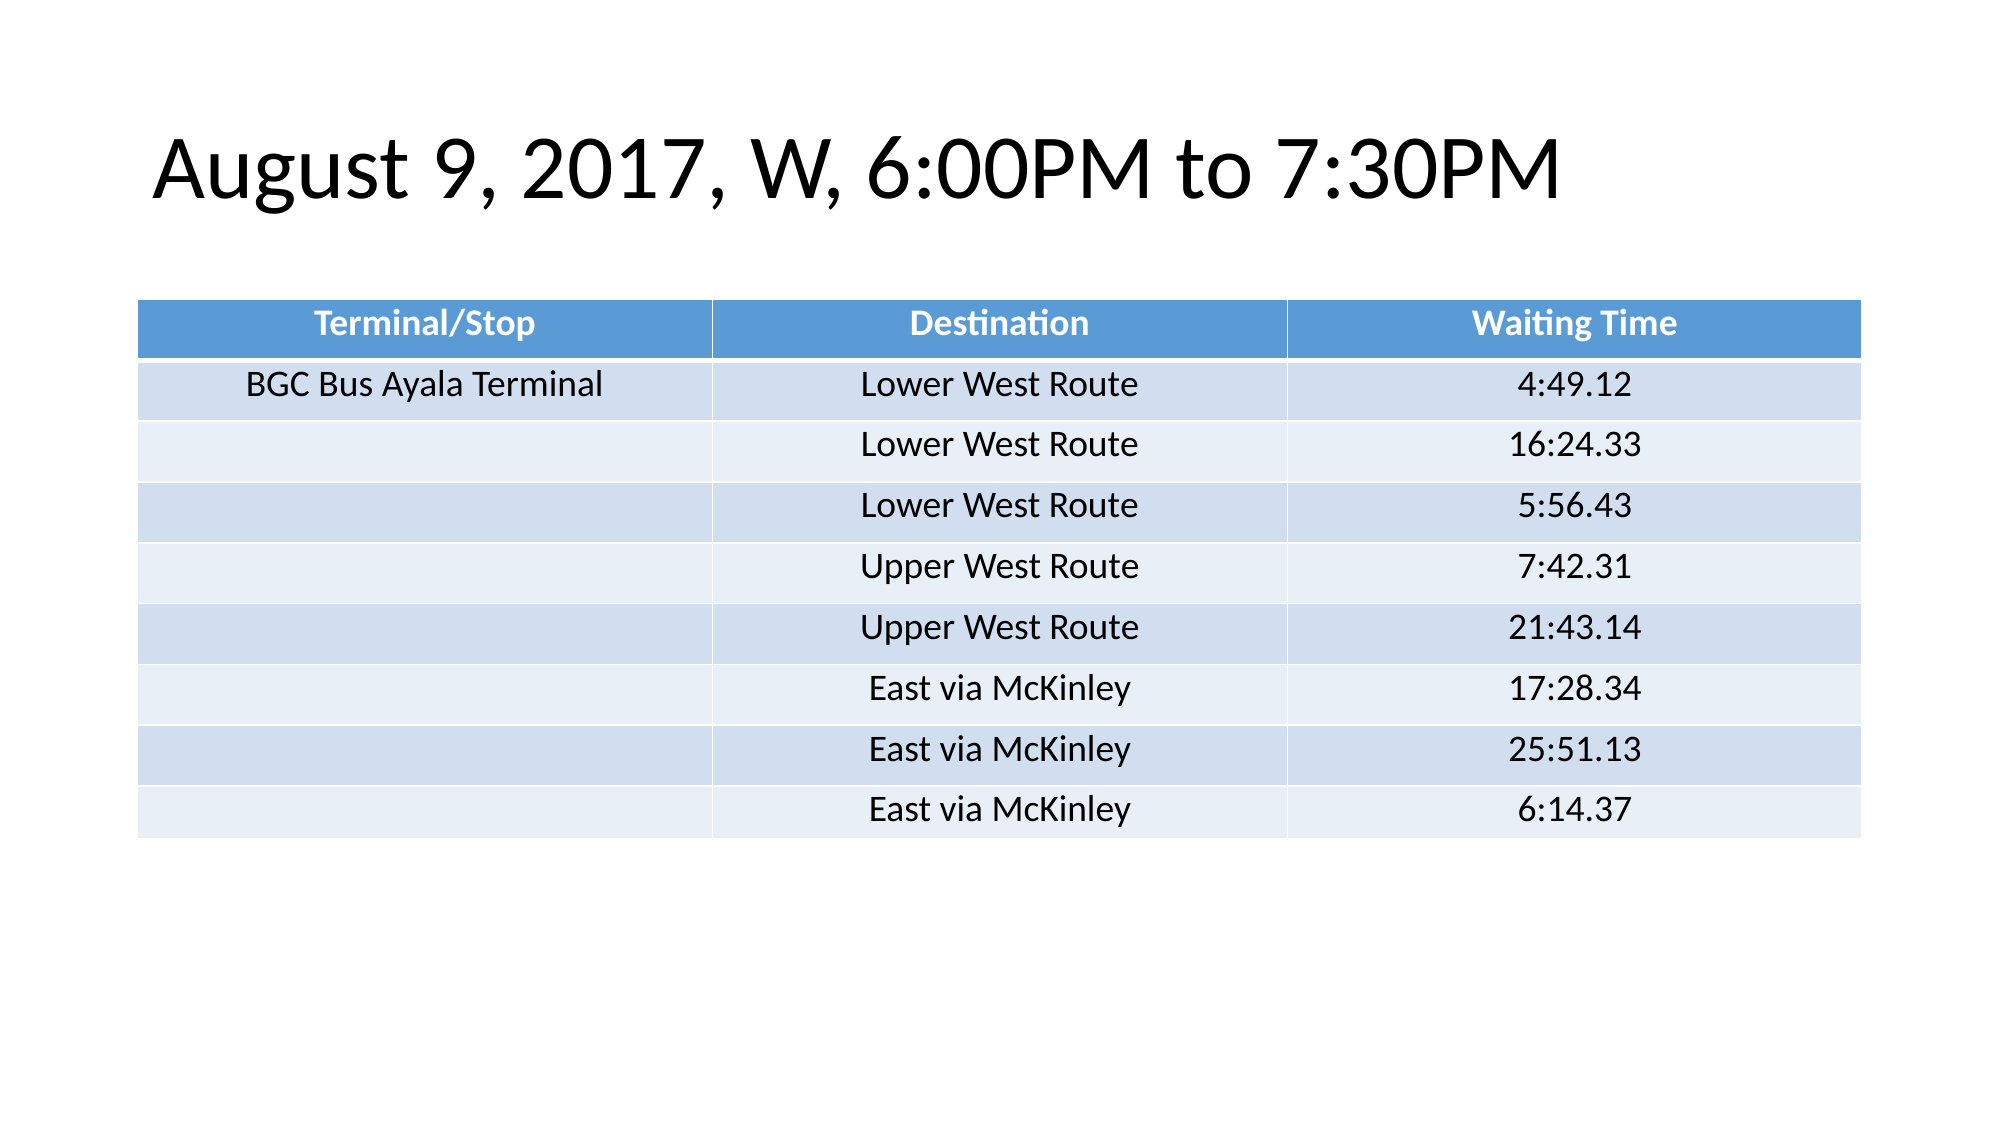

# August 9, 2017, W, 6:00PM to 7:30PM
| Terminal/Stop | Destination | Waiting Time |
| --- | --- | --- |
| BGC Bus Ayala Terminal | Lower West Route | 4:49.12 |
|  | Lower West Route | 16:24.33 |
|  | Lower West Route | 5:56.43 |
|  | Upper West Route | 7:42.31 |
|  | Upper West Route | 21:43.14 |
|  | East via McKinley | 17:28.34 |
|  | East via McKinley | 25:51.13 |
|  | East via McKinley | 6:14.37 |